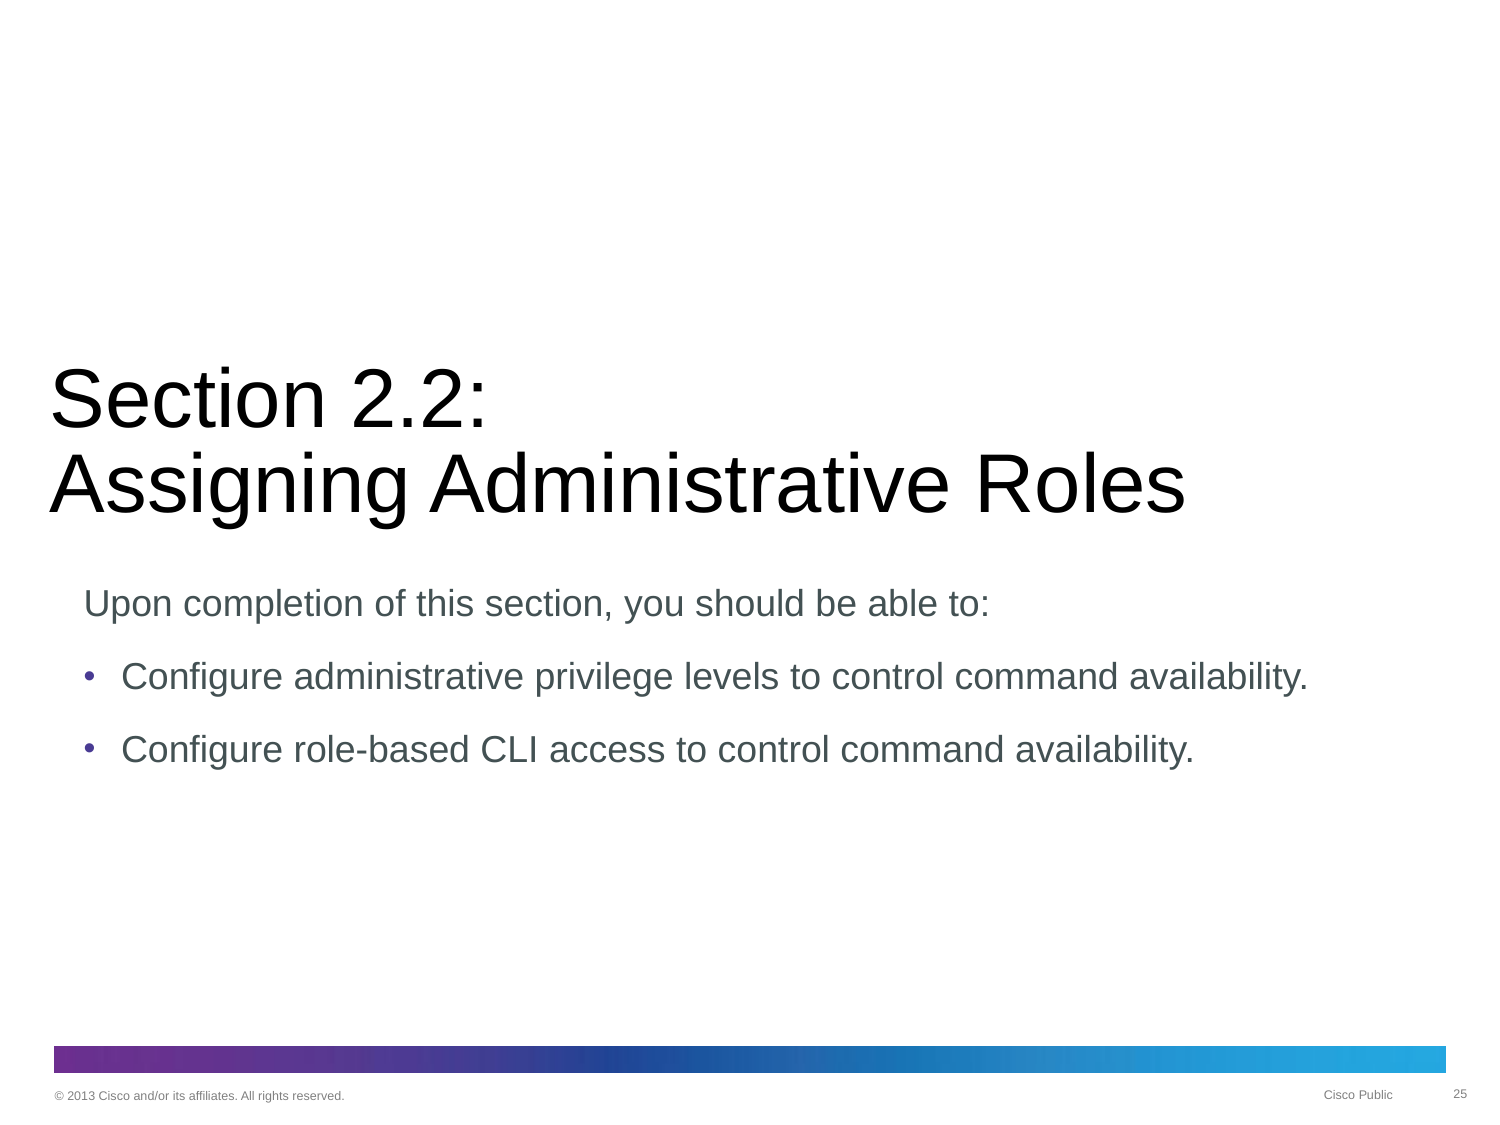

# Section 2.2: Assigning Administrative Roles
Upon completion of this section, you should be able to:
Configure administrative privilege levels to control command availability.
Configure role-based CLI access to control command availability.